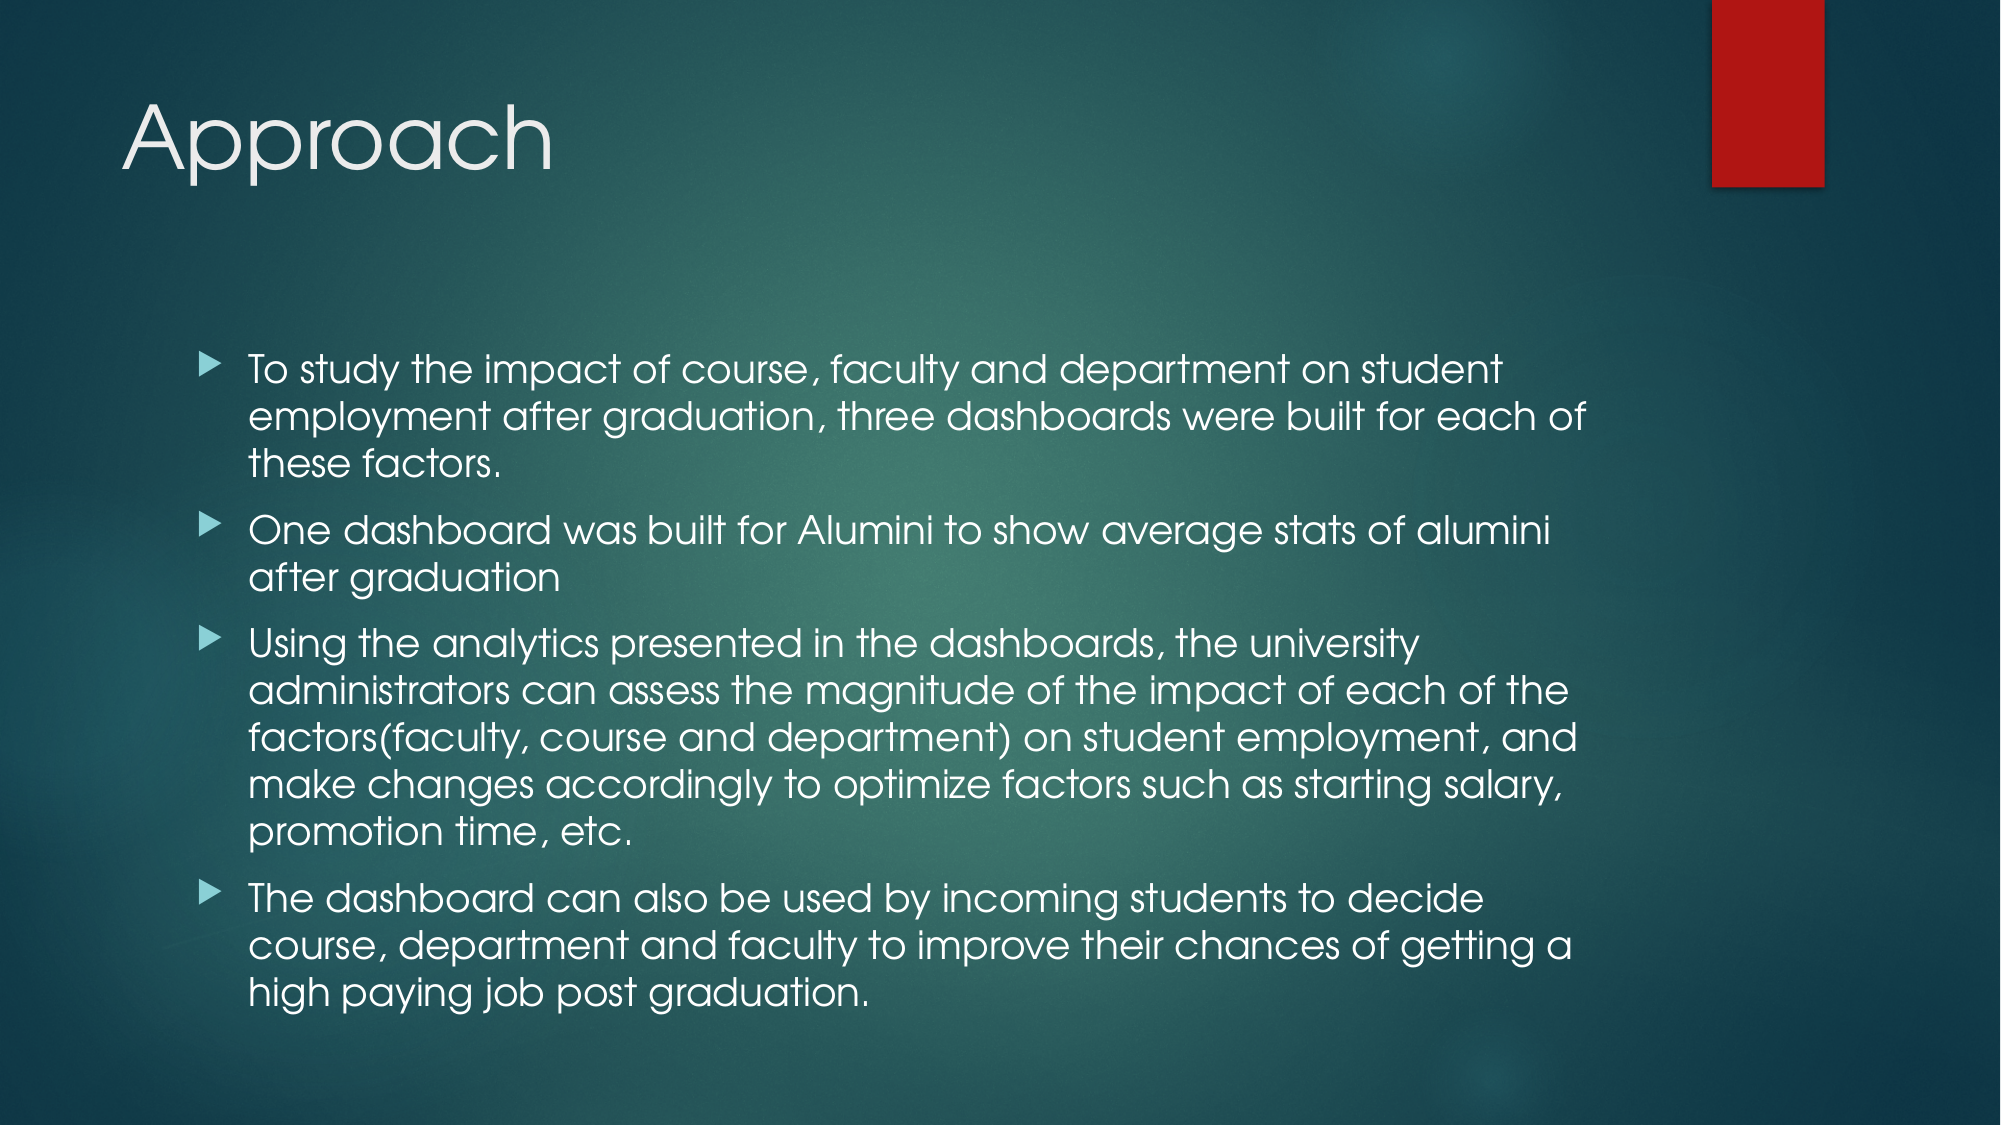

# Approach
To study the impact of course, faculty and department on student employment after graduation, three dashboards were built for each of these factors.
One dashboard was built for Alumini to show average stats of alumini after graduation
Using the analytics presented in the dashboards, the university administrators can assess the magnitude of the impact of each of the factors(faculty, course and department) on student employment, and make changes accordingly to optimize factors such as starting salary, promotion time, etc.
The dashboard can also be used by incoming students to decide course, department and faculty to improve their chances of getting a high paying job post graduation.